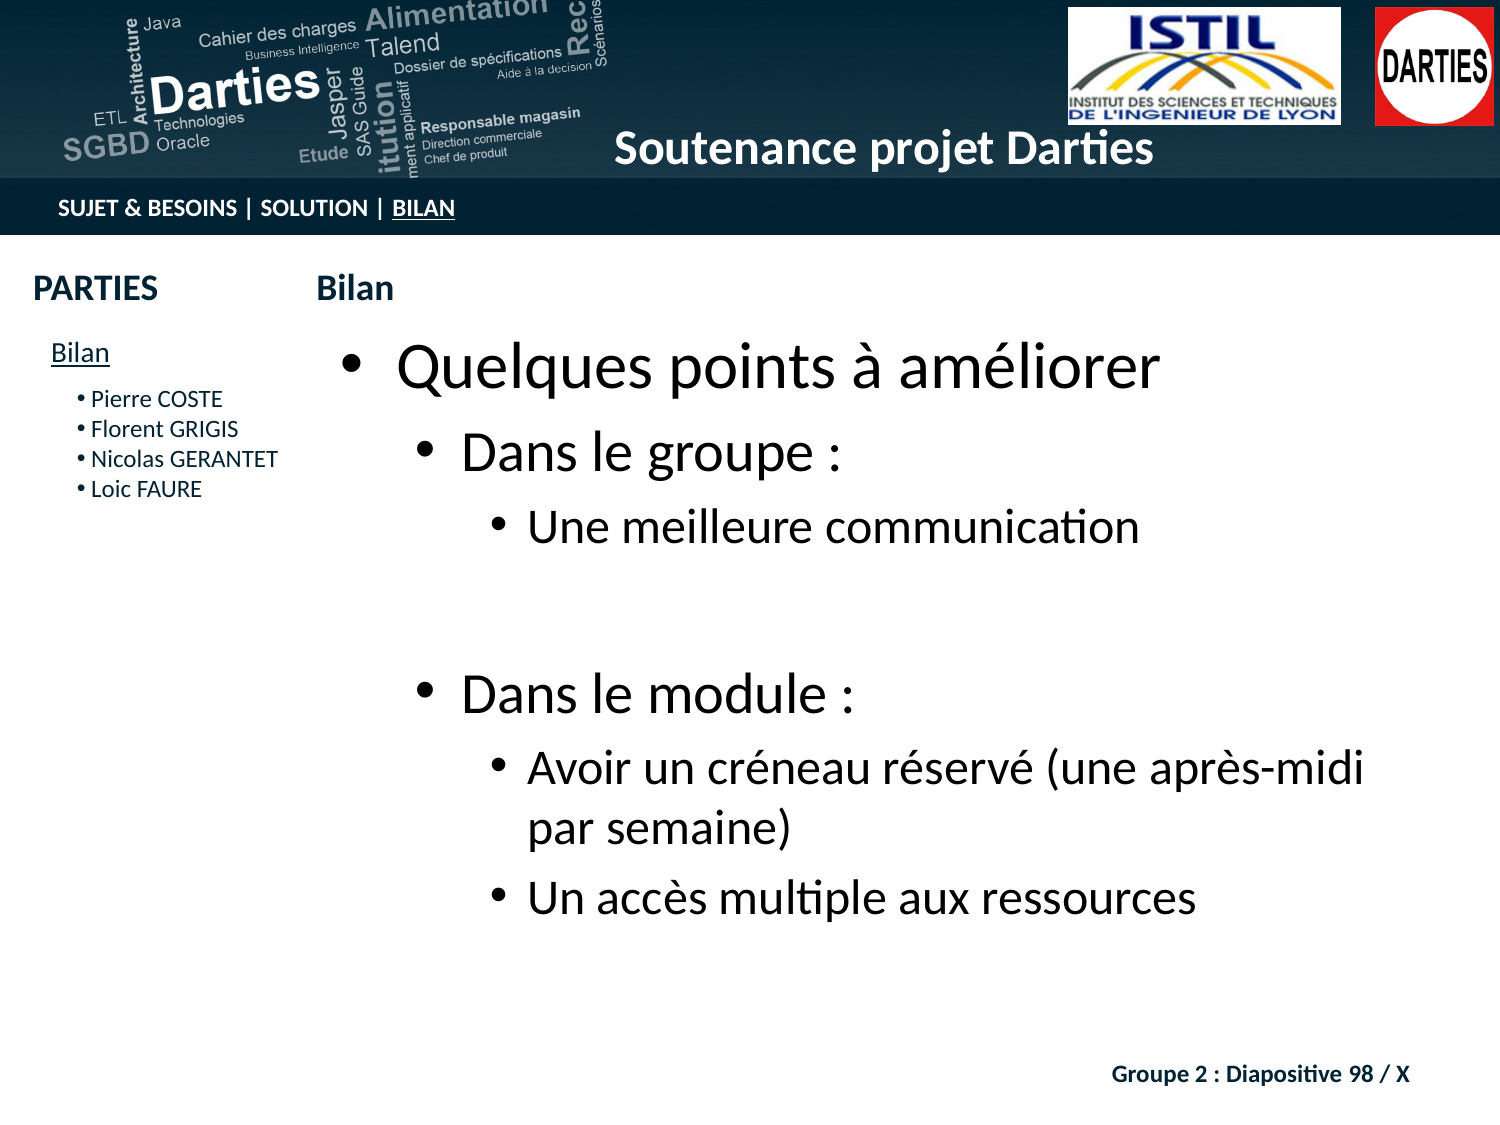

Quelques points à améliorer
Dans le groupe :
Une meilleure communication

Dans le module :
Avoir un créneau réservé (une après-midi par semaine)
Un accès multiple aux ressources

Groupe 2 : Diapositive 98 / X